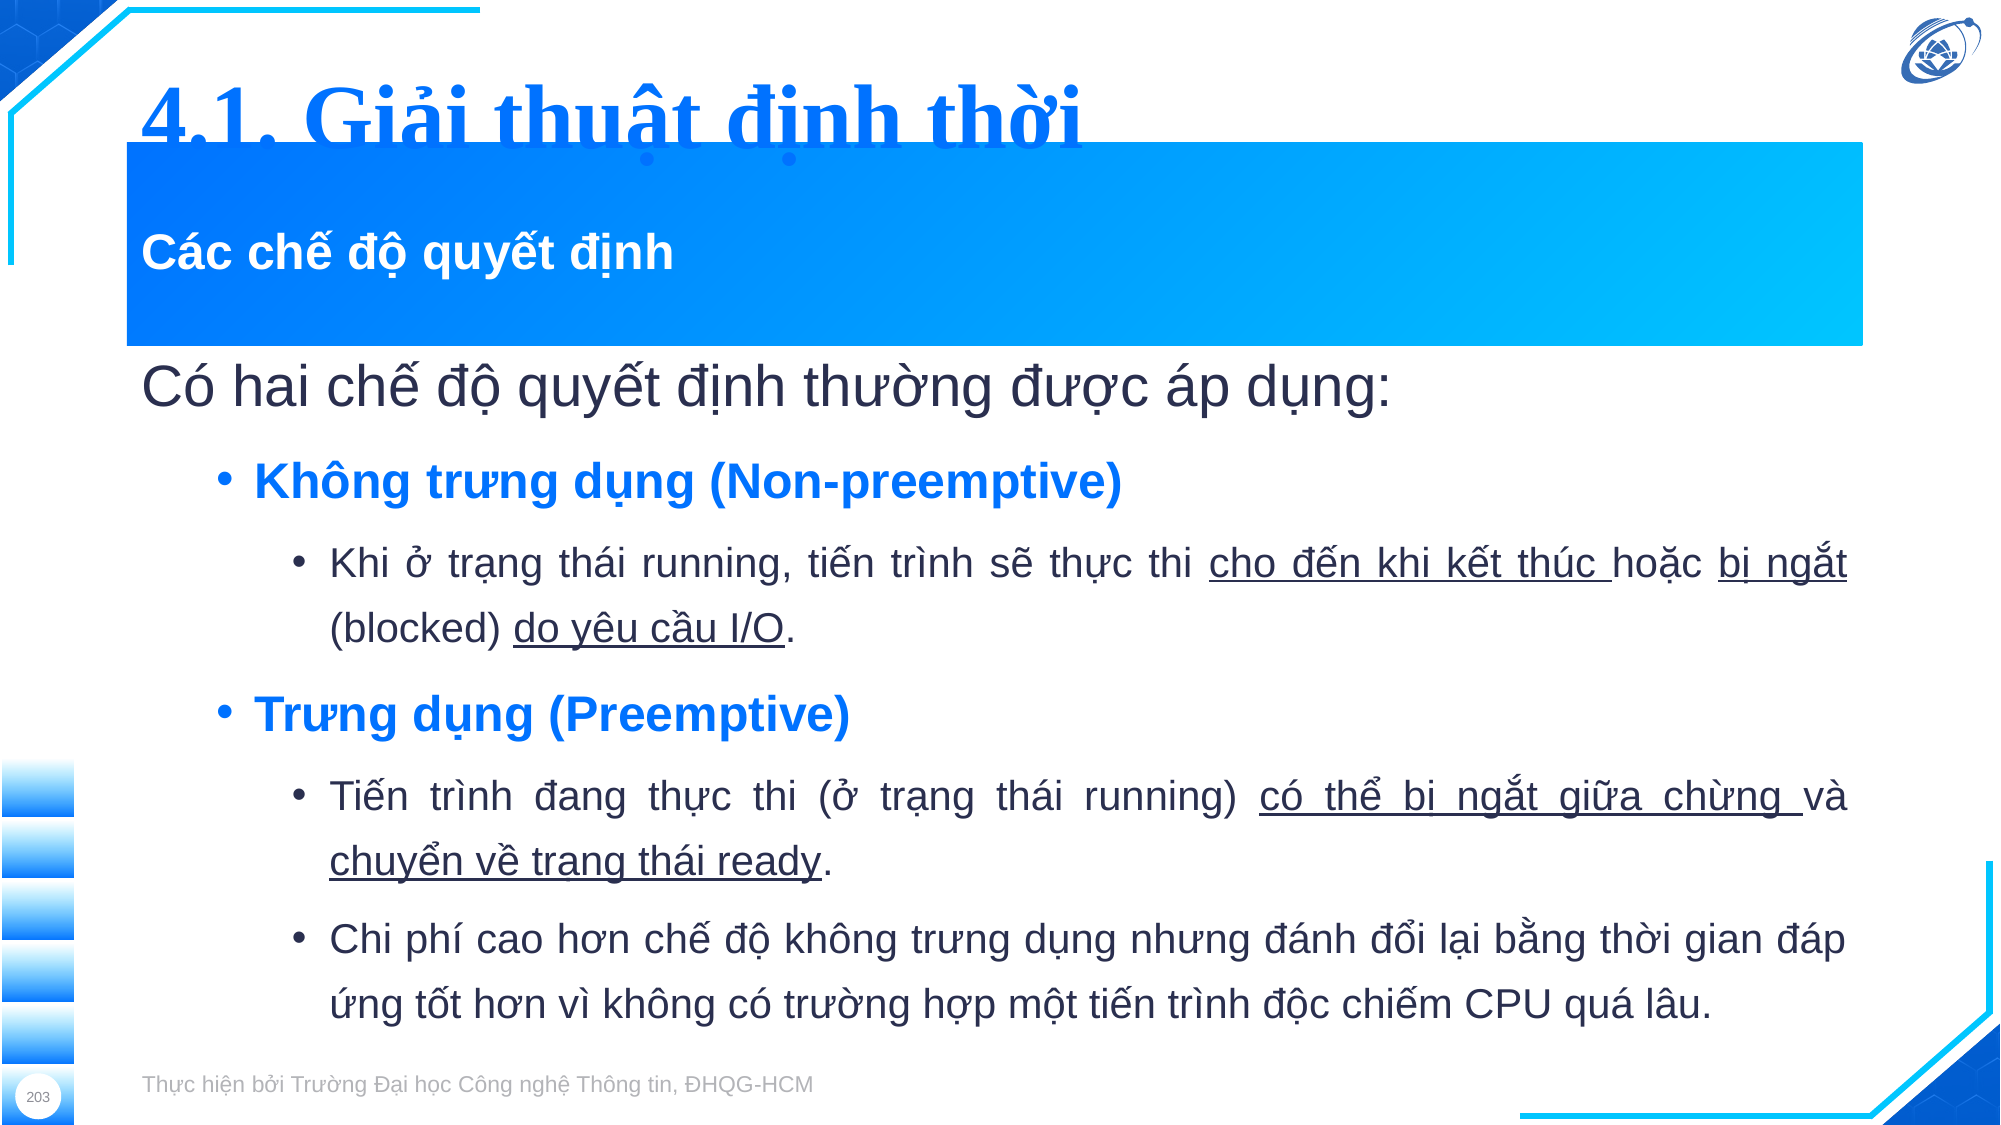

4.1. Giải thuật định thời
# Các chế độ quyết định
Có hai chế độ quyết định thường được áp dụng:
Không trưng dụng (Non-preemptive)
Khi ở trạng thái running, tiến trình sẽ thực thi cho đến khi kết thúc hoặc bị ngắt (blocked) do yêu cầu I/O.
Trưng dụng (Preemptive)
Tiến trình đang thực thi (ở trạng thái running) có thể bị ngắt giữa chừng và chuyển về trạng thái ready.
Chi phí cao hơn chế độ không trưng dụng nhưng đánh đổi lại bằng thời gian đáp ứng tốt hơn vì không có trường hợp một tiến trình độc chiếm CPU quá lâu.
Thực hiện bởi Trường Đại học Công nghệ Thông tin, ĐHQG-HCM
203